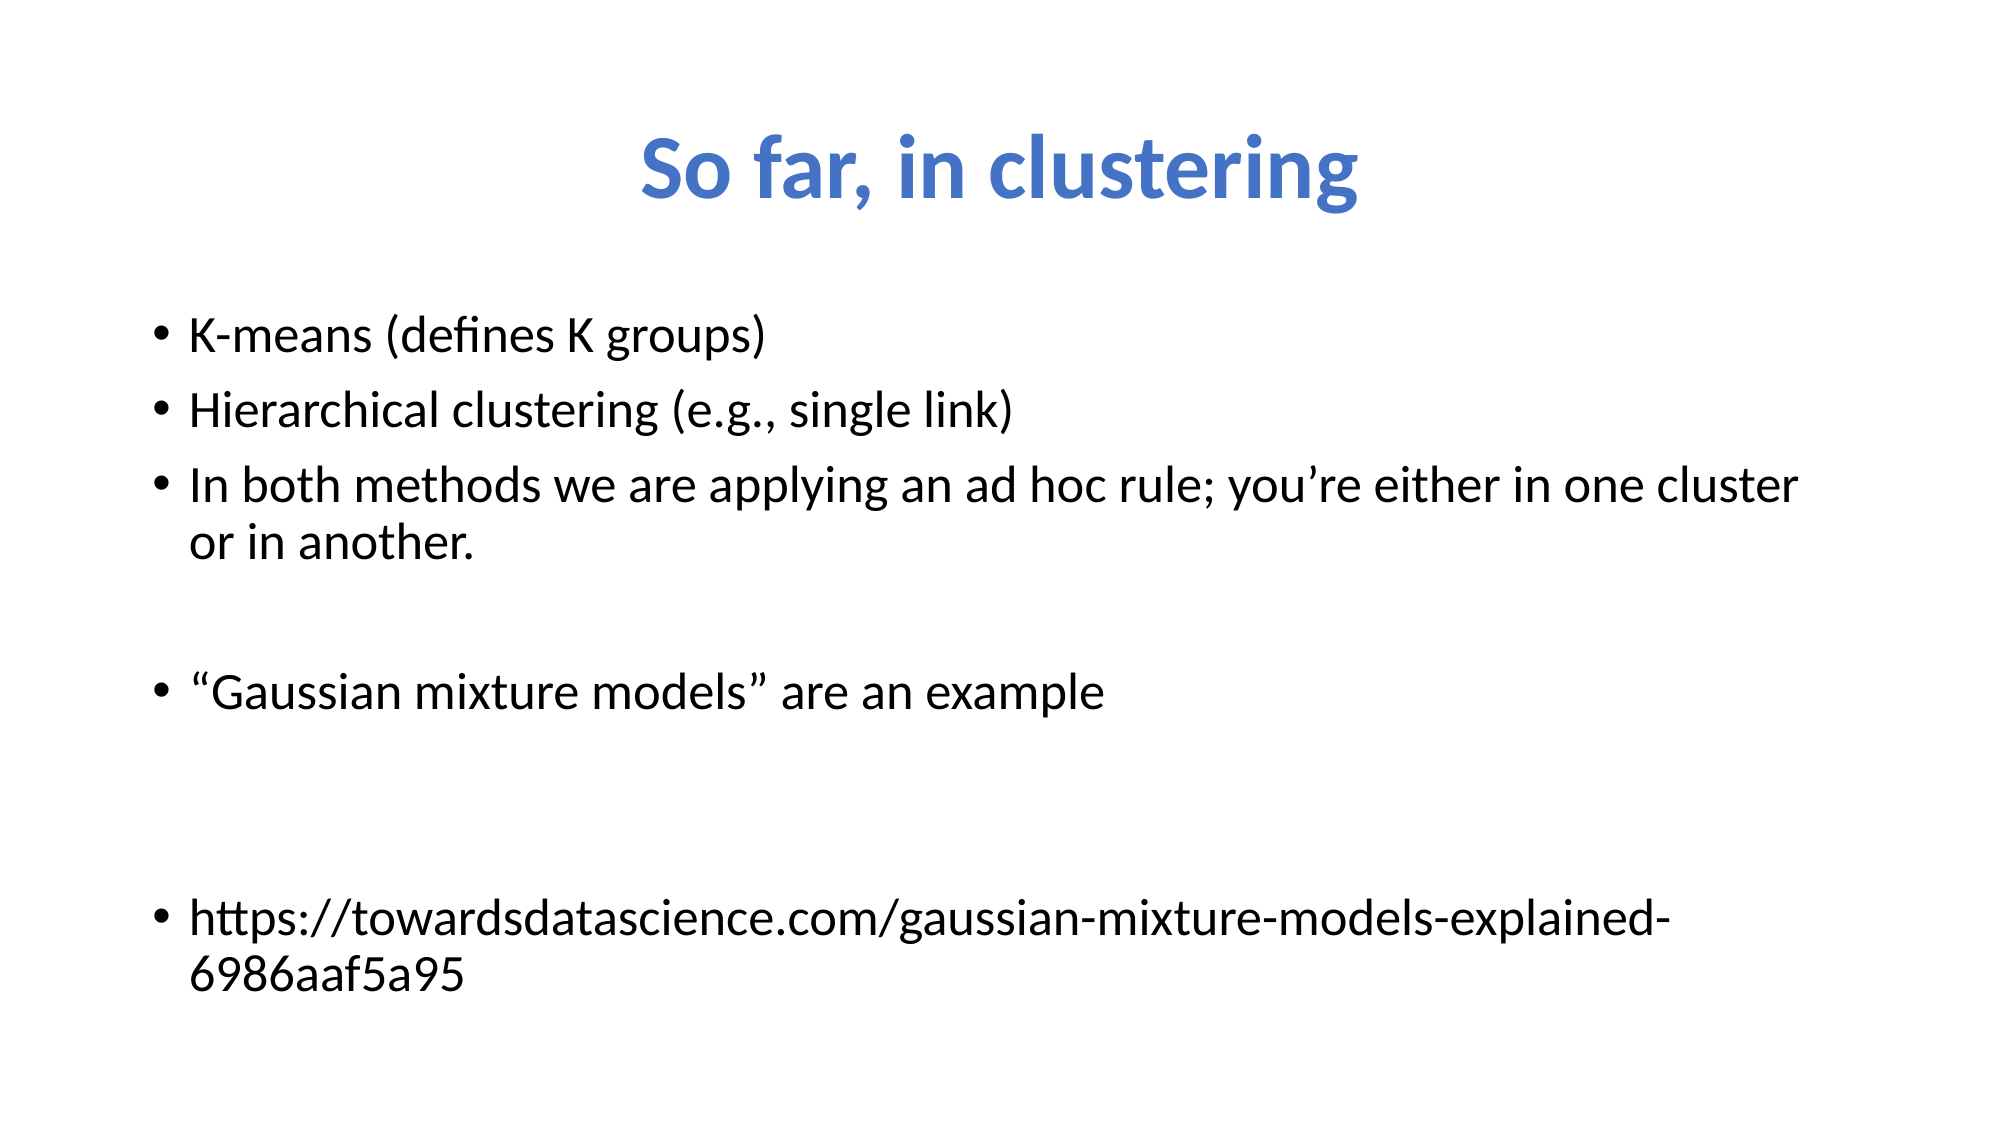

# So far, in clustering
K-means (defines K groups)
Hierarchical clustering (e.g., single link)
In both methods we are applying an ad hoc rule; you’re either in one cluster or in another.

“Gaussian mixture models” are an example

https://towardsdatascience.com/gaussian-mixture-models-explained-6986aaf5a95